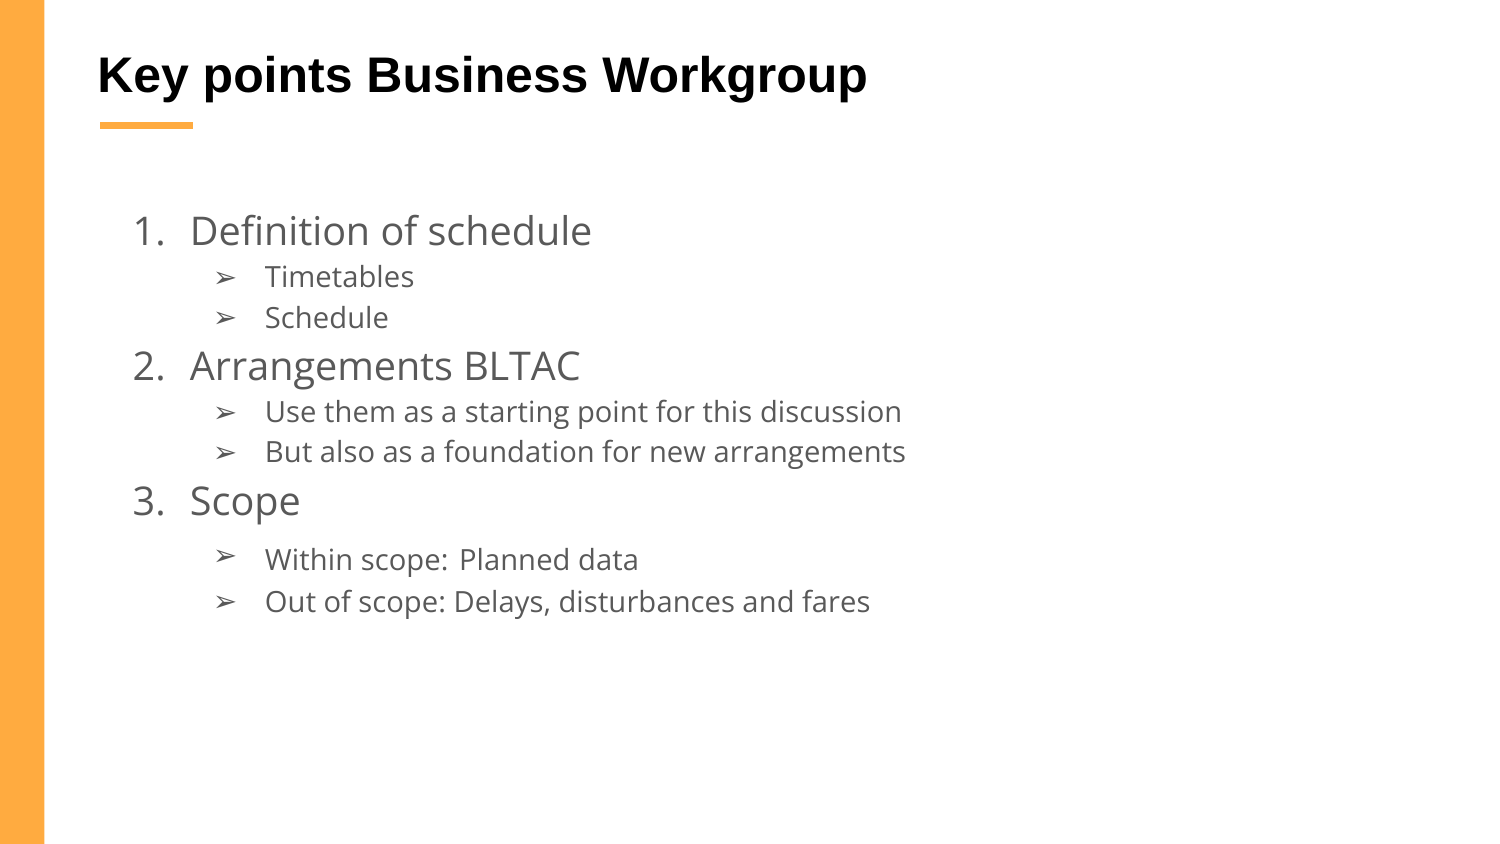

Key points Business Workgroup
Definition of schedule
Timetables
Schedule
Arrangements BLTAC
Use them as a starting point for this discussion
But also as a foundation for new arrangements
Scope
Within scope: Planned data
Out of scope: Delays, disturbances and fares